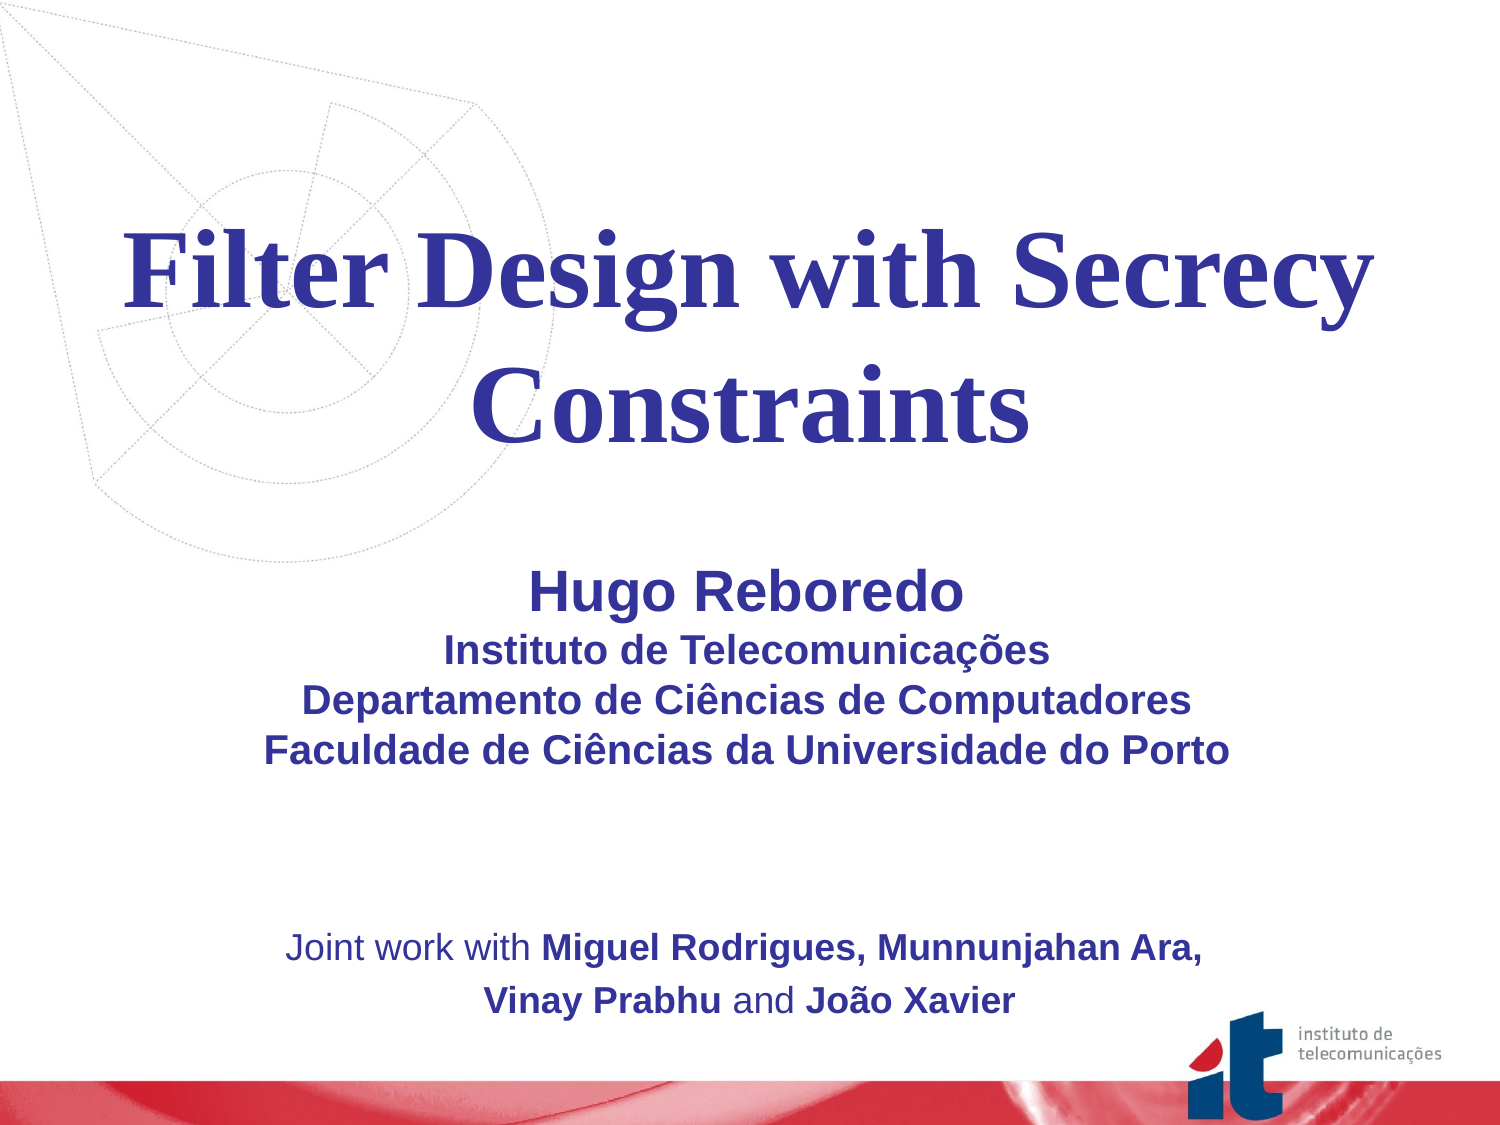

Filter Design with Secrecy Constraints
Hugo Reboredo
Instituto de Telecomunicações
Departamento de Ciências de Computadores
Faculdade de Ciências da Universidade do Porto

Joint work with Miguel Rodrigues, Munnunjahan Ara,
Vinay Prabhu and João Xavier